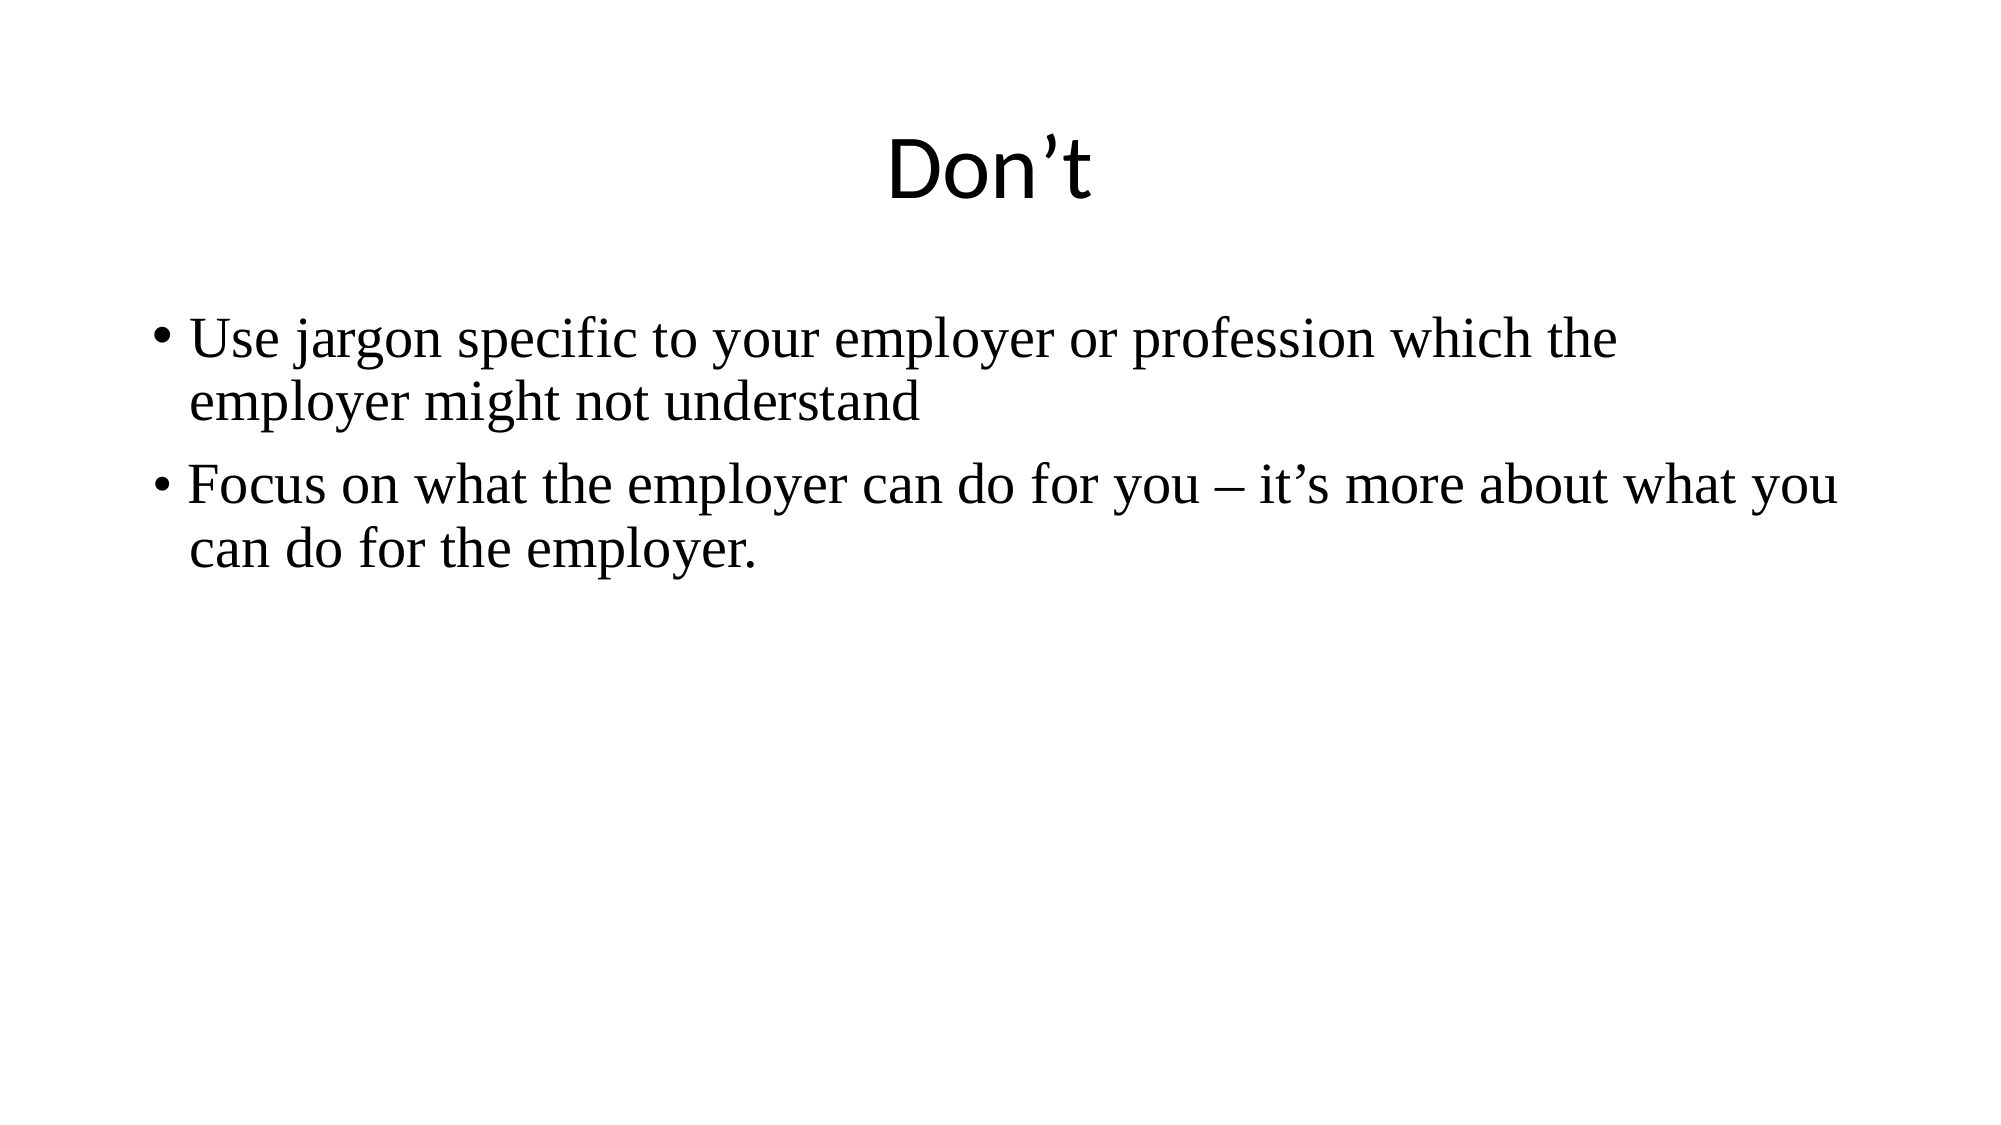

# Don’t
Use jargon specific to your employer or profession which the employer might not understand
• Focus on what the employer can do for you – it’s more about what you can do for the employer.